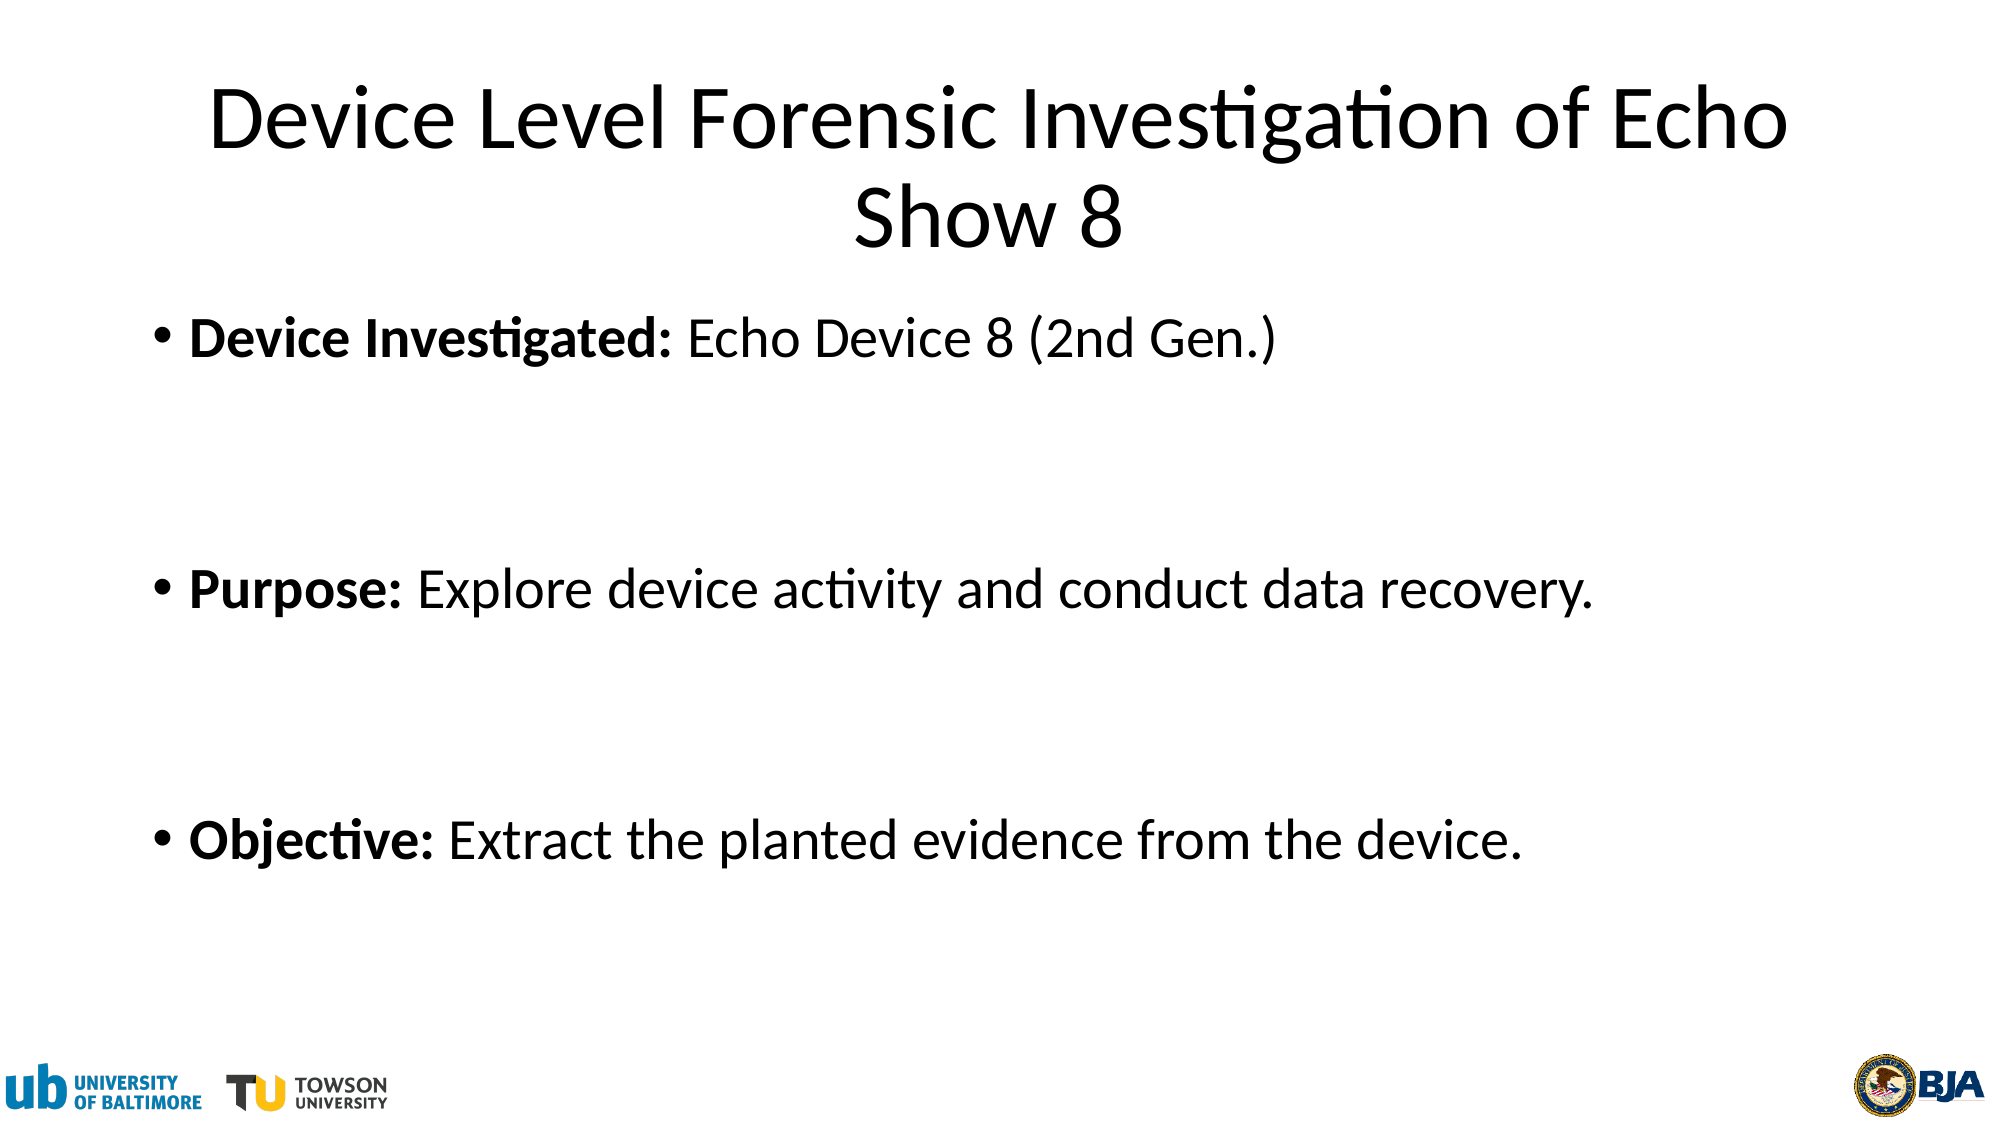

# Device Level Forensic Investigation of Echo Show 8
Device Investigated: Echo Device 8 (2nd Gen.)

Purpose: Explore device activity and conduct data recovery.

Objective: Extract the planted evidence from the device.